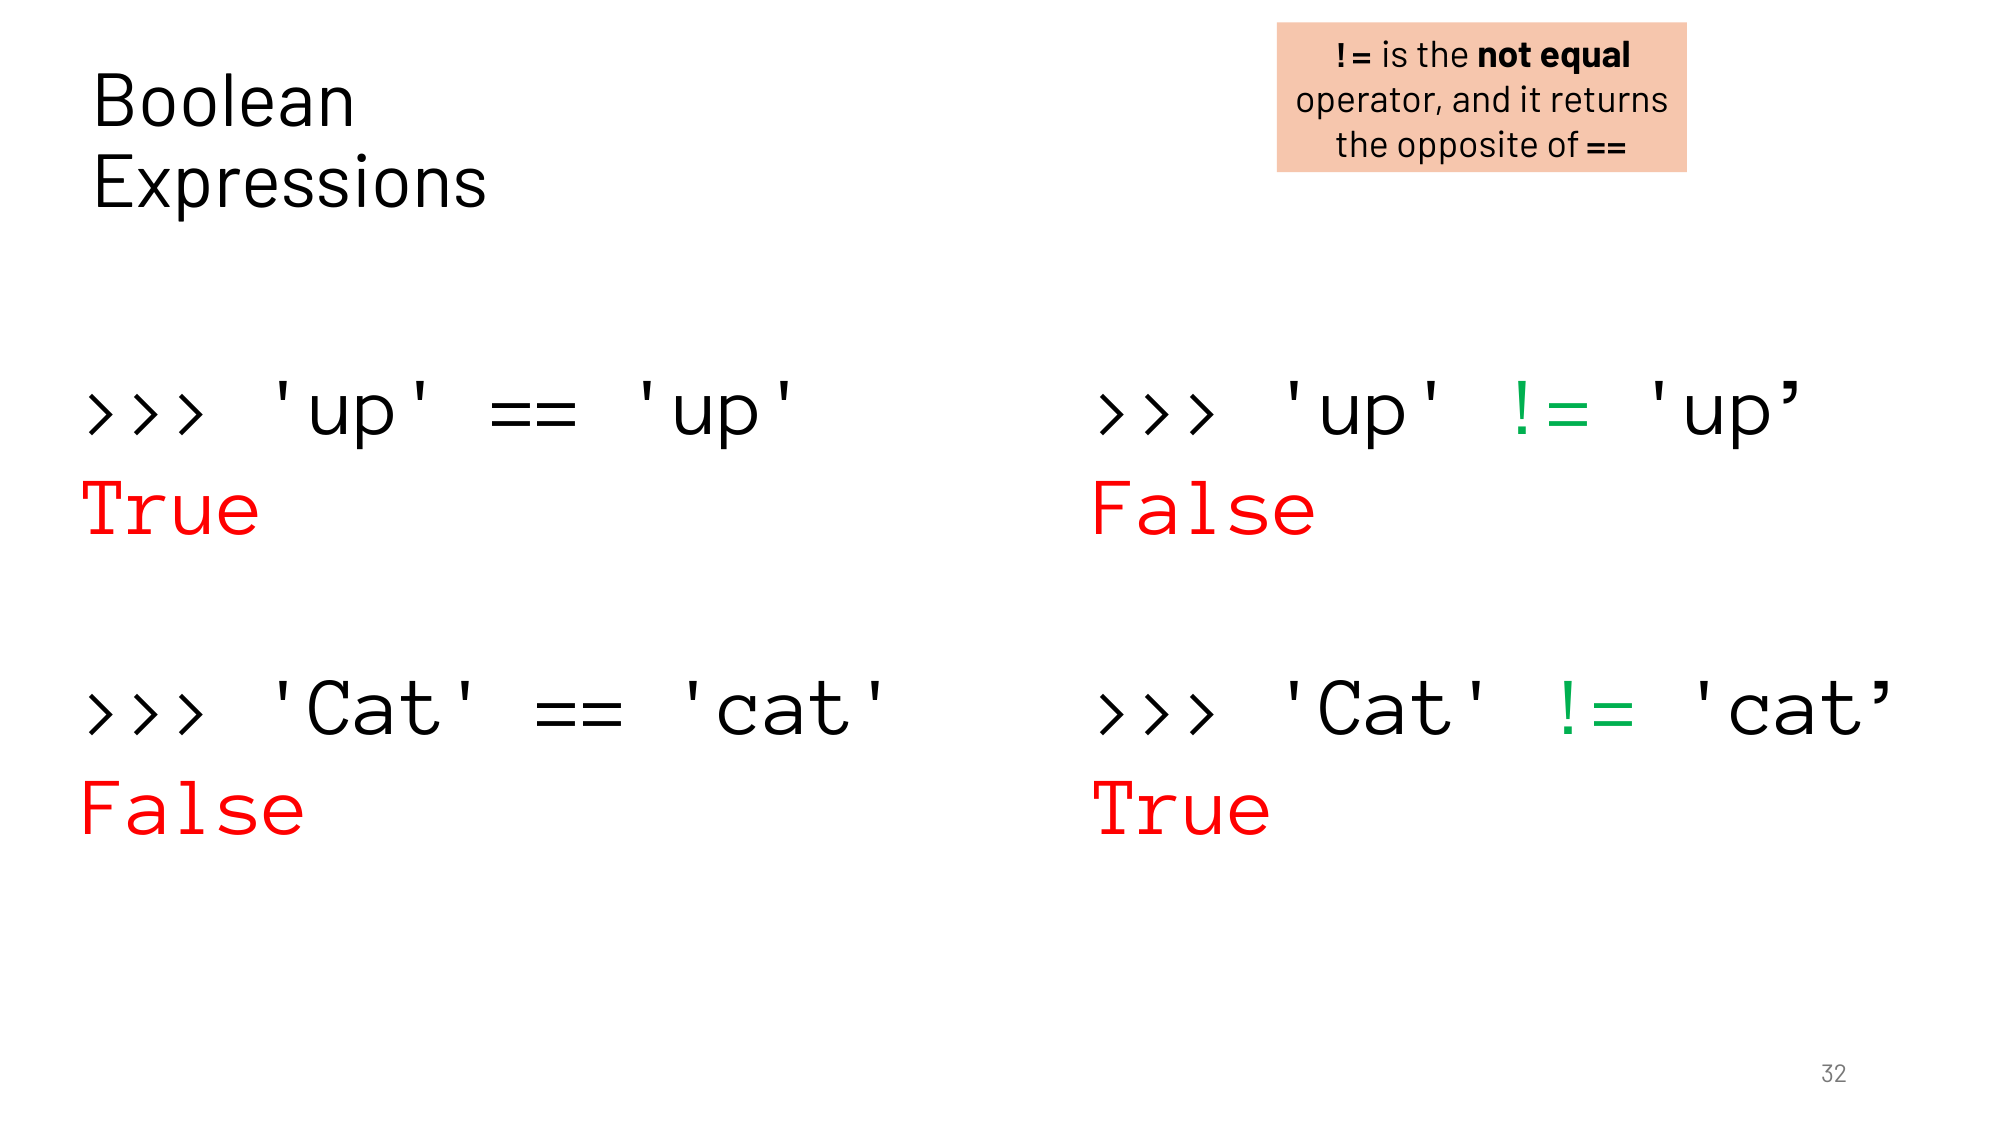

!= is the not equal operator, and it returns the opposite of ==
# Boolean Expressions
>>> 'up' == 'up'
True
>>> 'Cat' == 'cat'
False
>>> 'up' != 'up’
False
>>> 'Cat' != 'cat’
True
32